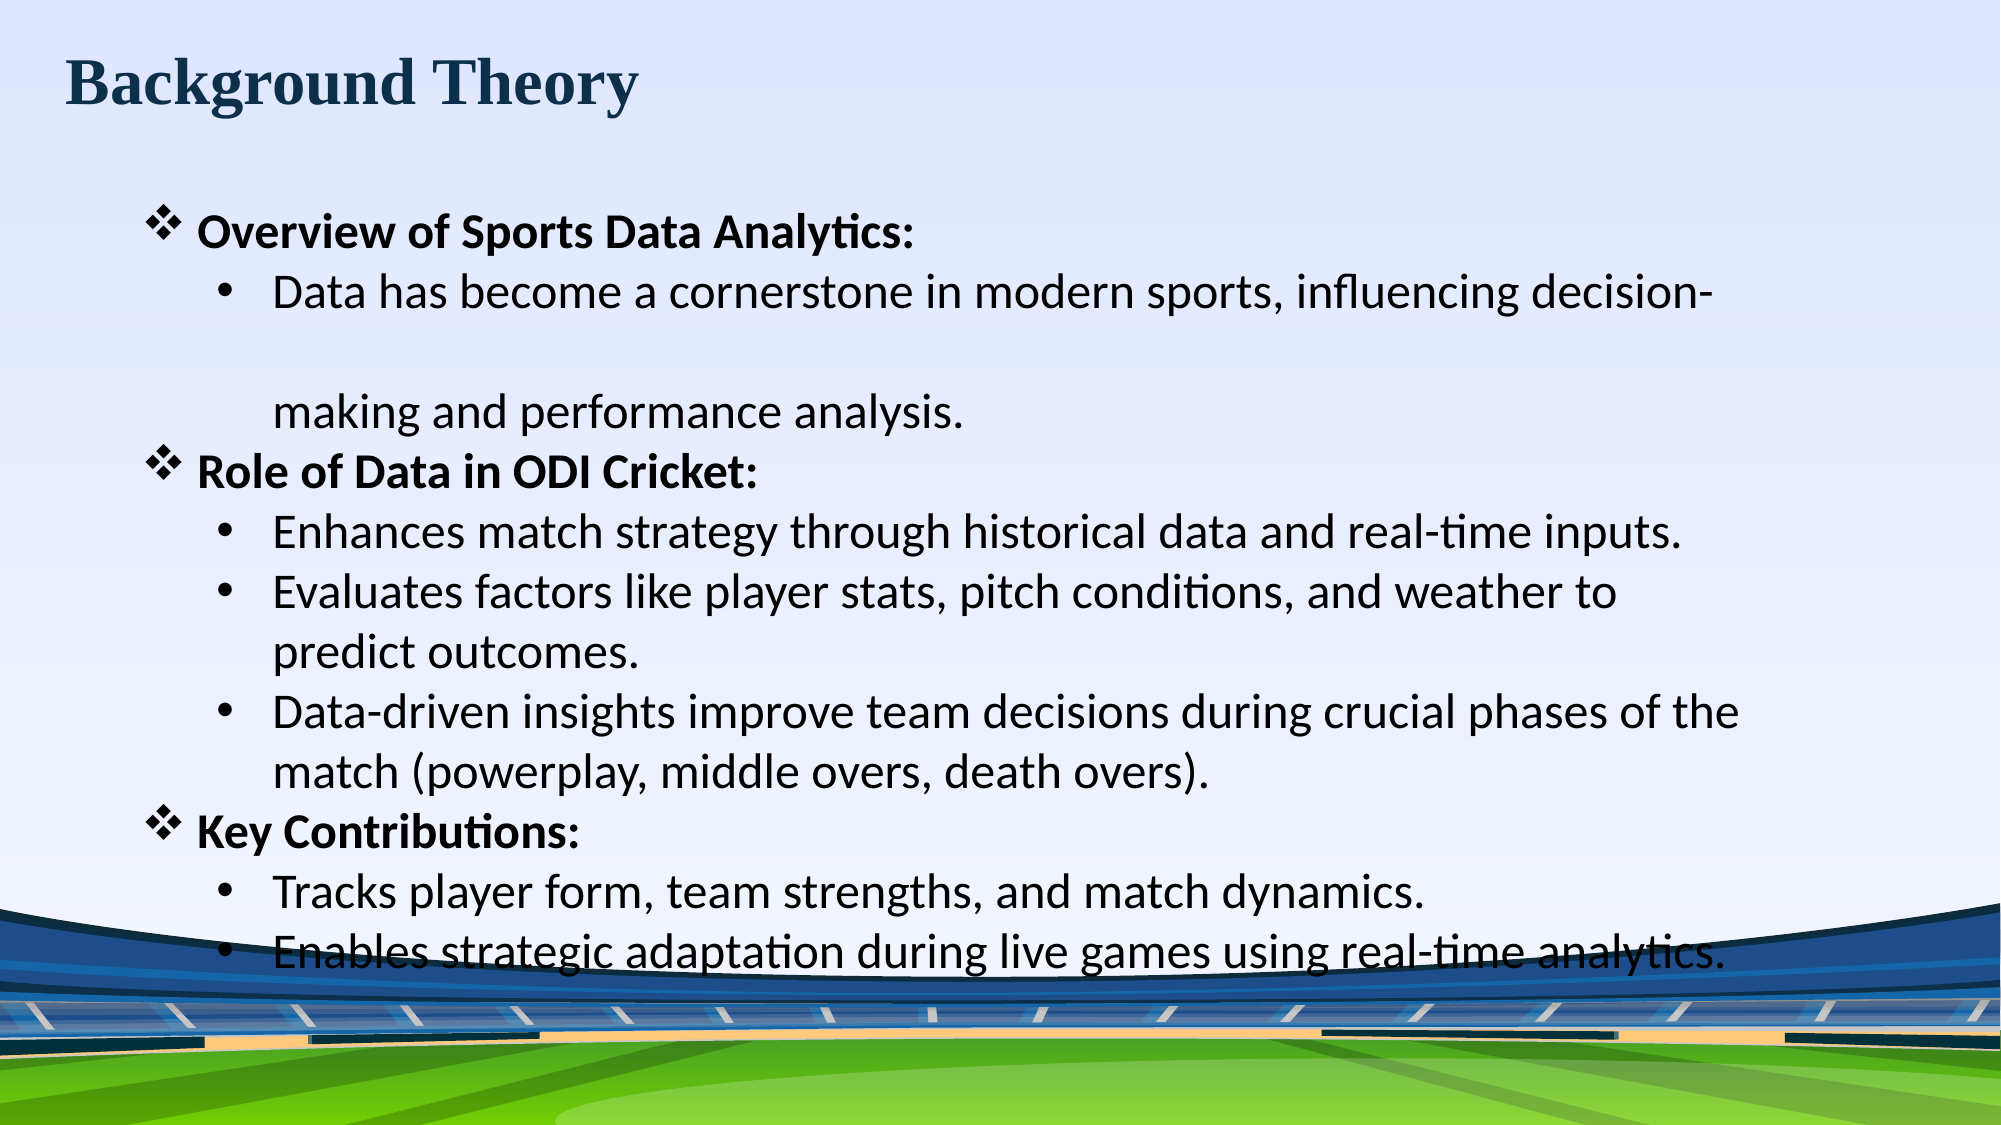

Background Theory
Overview of Sports Data Analytics:
Data has become a cornerstone in modern sports, influencing decision-                                                                                                                                     making and performance analysis.
Role of Data in ODI Cricket:
Enhances match strategy through historical data and real-time inputs.
Evaluates factors like player stats, pitch conditions, and weather to predict outcomes.
Data-driven insights improve team decisions during crucial phases of the match (powerplay, middle overs, death overs).
Key Contributions:
Tracks player form, team strengths, and match dynamics.
Enables strategic adaptation during live games using real-time analytics.